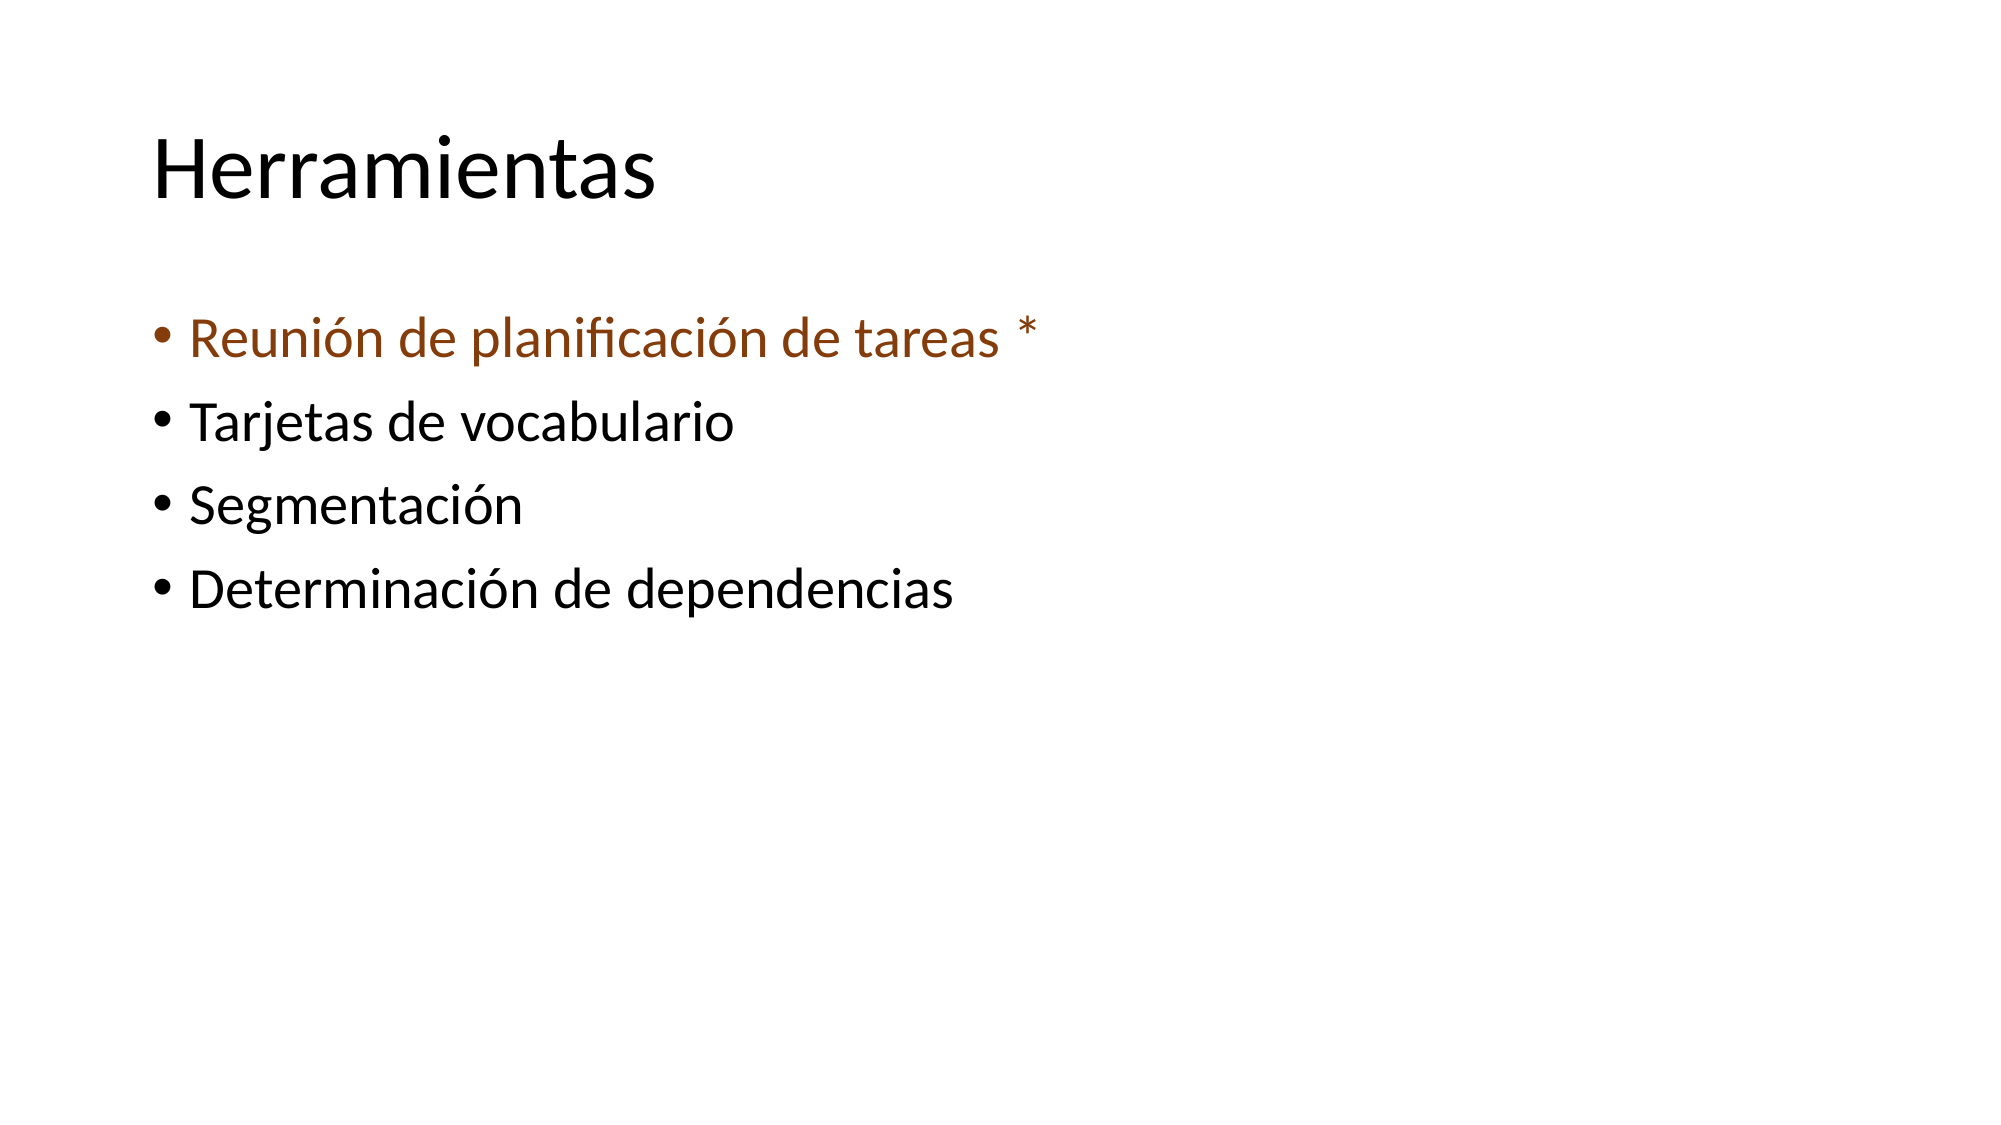

# Herramientas
Reunión de planificación de tareas *
Tarjetas de vocabulario
Segmentación
Determinación de dependencias